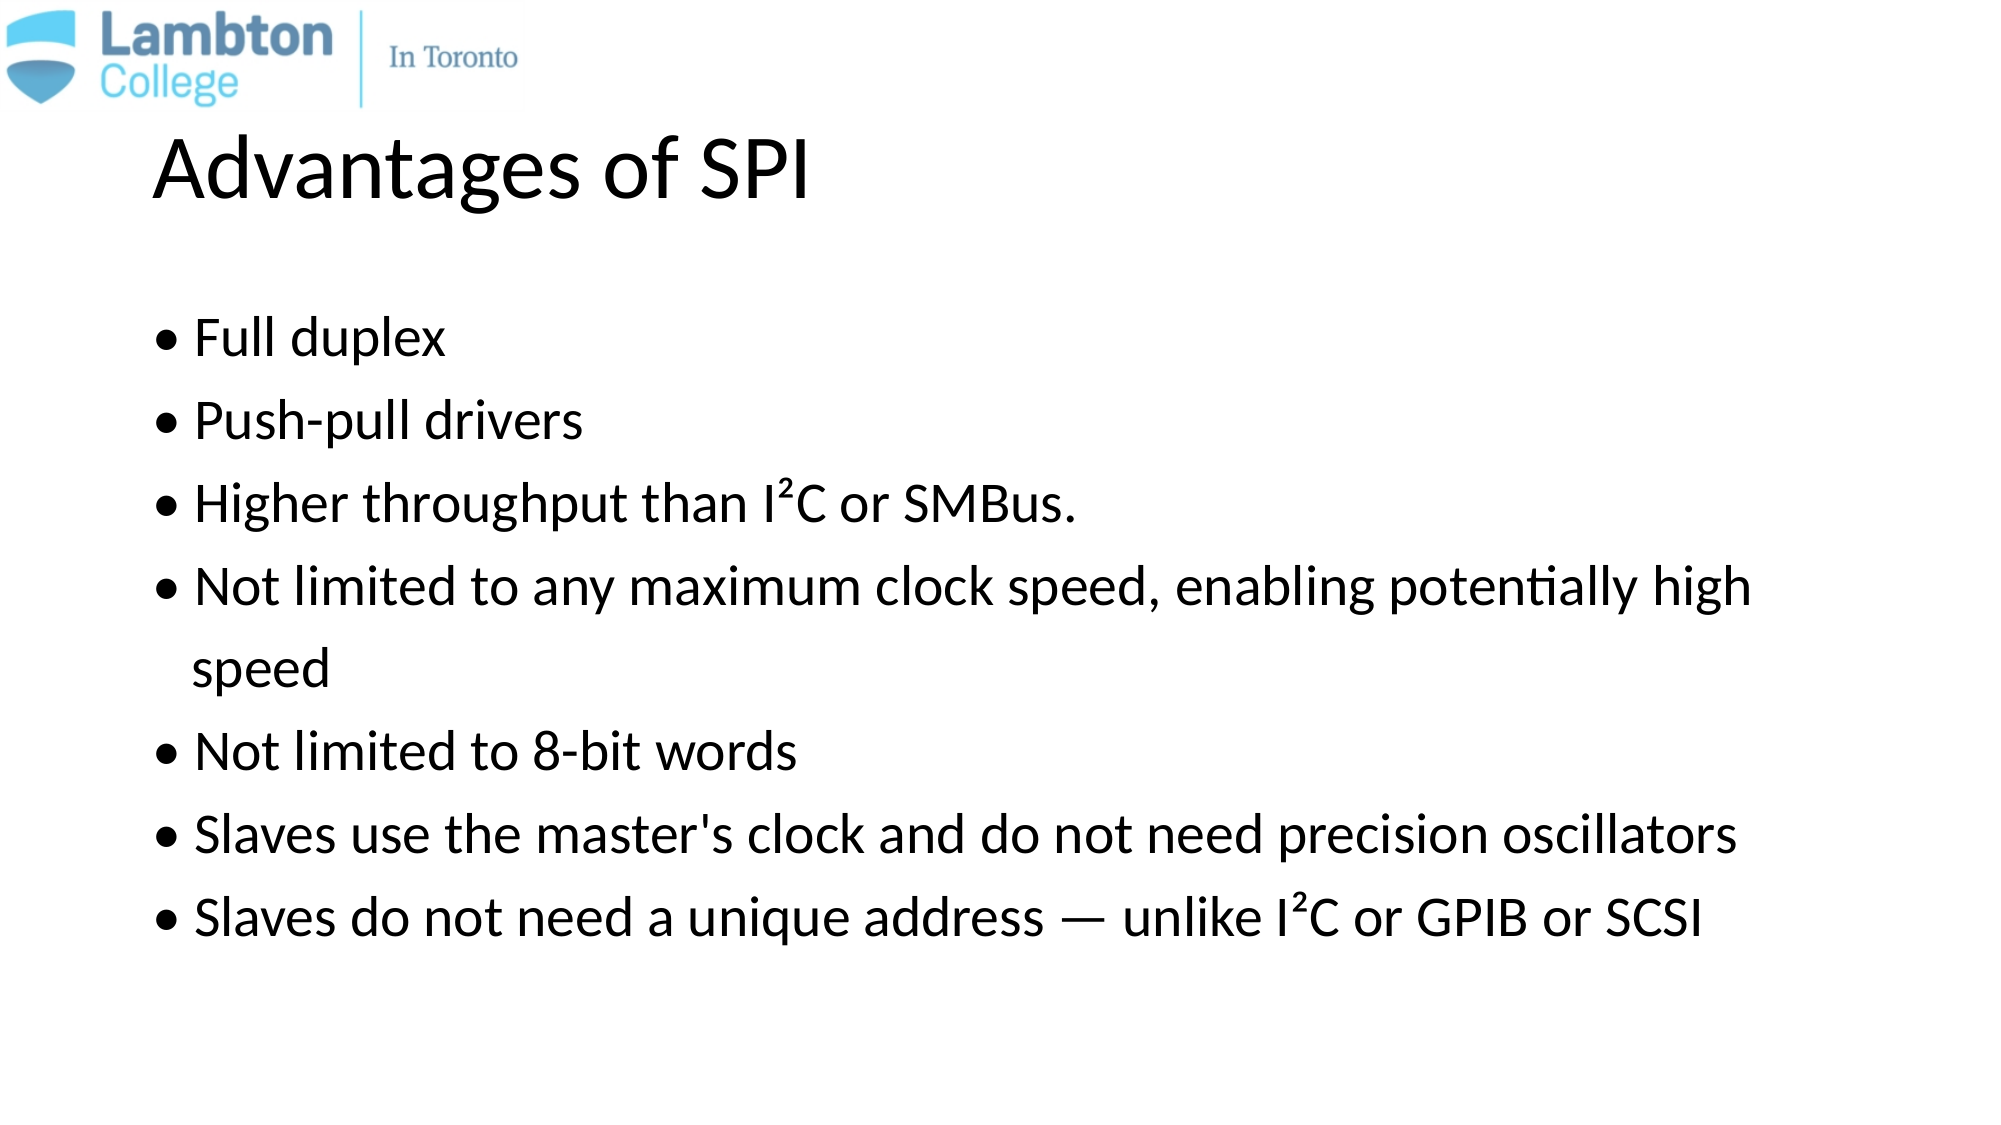

# Advantages of SPI
• Full duplex
• Push-pull drivers
• Higher throughput than I²C or SMBus.
• Not limited to any maximum clock speed, enabling potentially high
   speed
• Not limited to 8-bit words
• Slaves use the master's clock and do not need precision oscillators
• Slaves do not need a unique address — unlike I²C or GPIB or SCSI